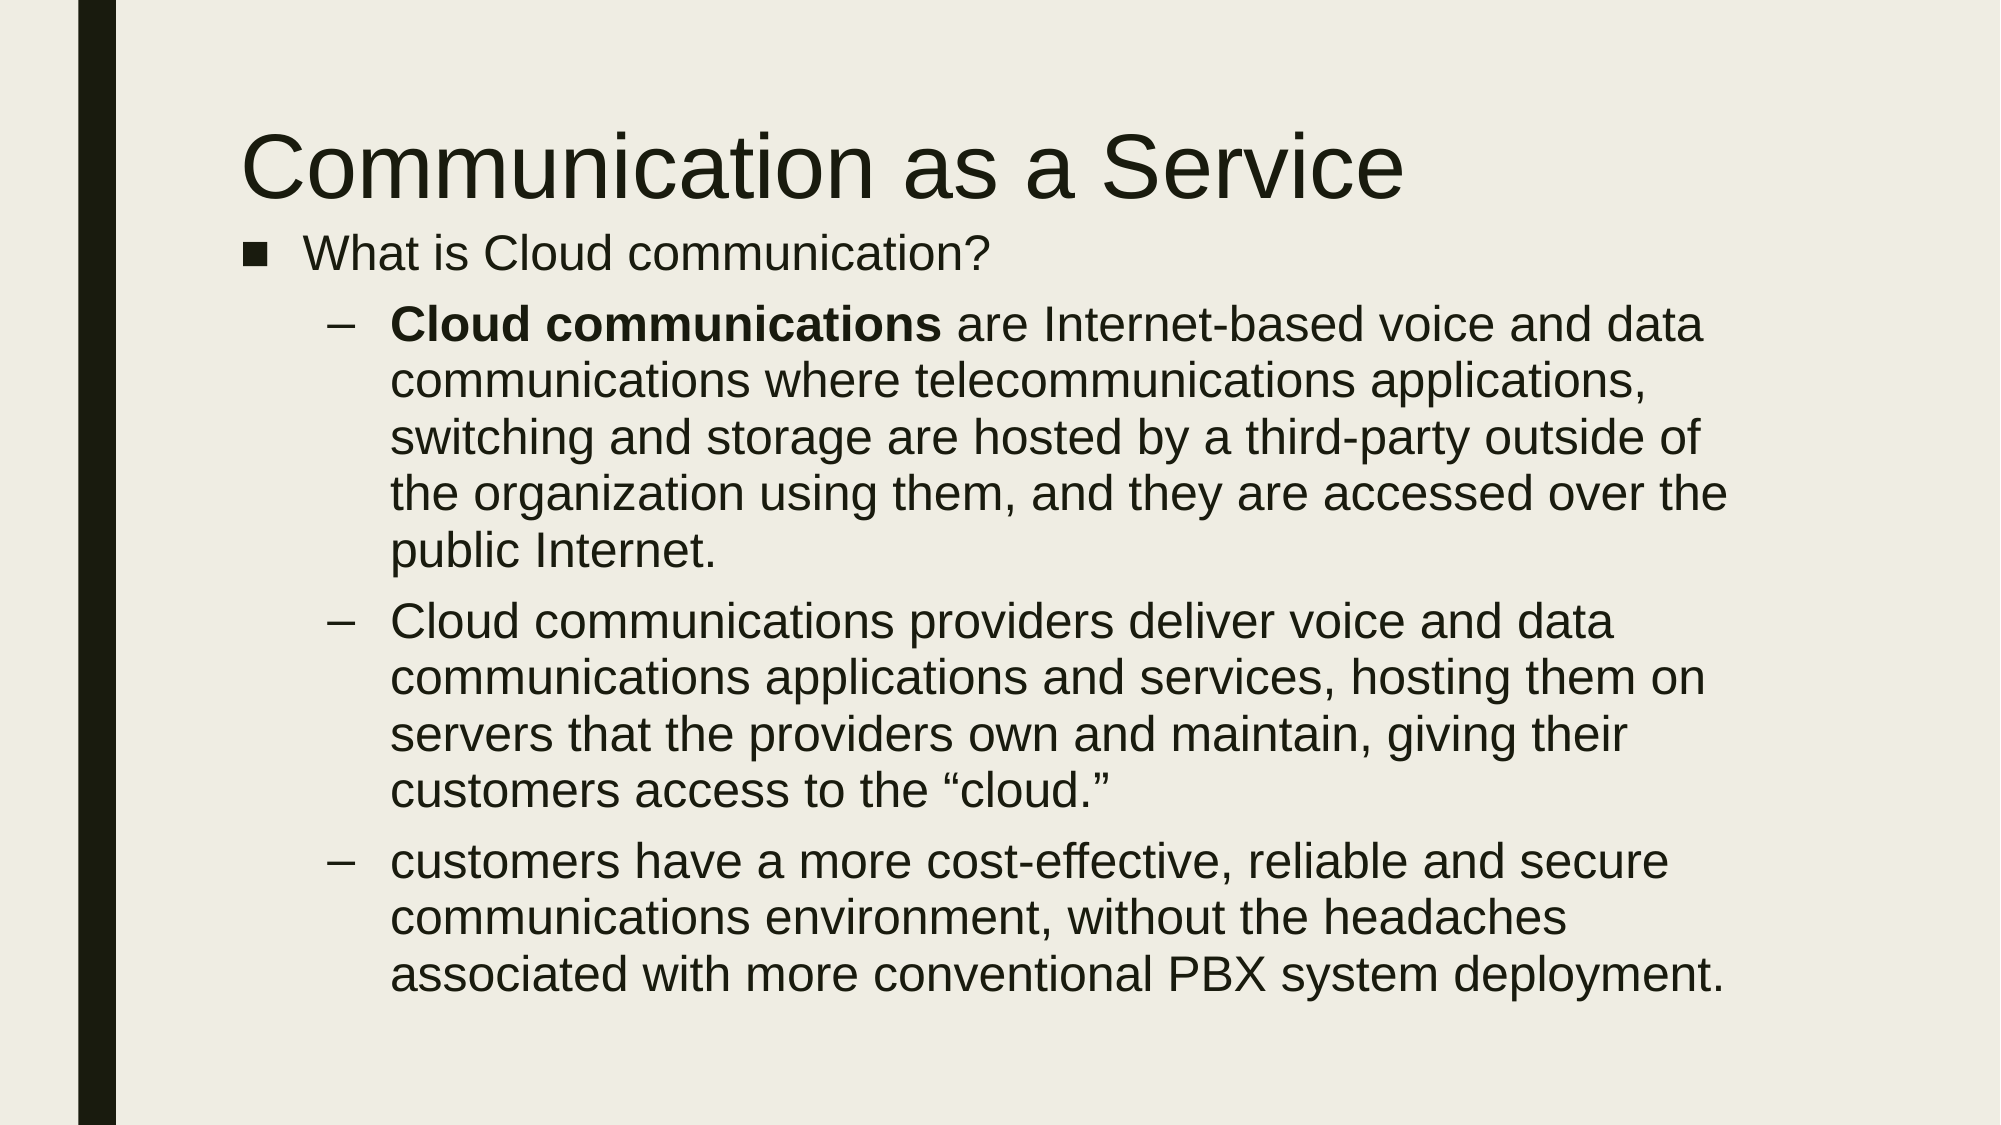

# Communication as a Service
What is Cloud communication?
Cloud communications are Internet-based voice and data communications where telecommunications applications, switching and storage are hosted by a third-party outside of the organization using them, and they are accessed over the public Internet.
Cloud communications providers deliver voice and data communications applications and services, hosting them on servers that the providers own and maintain, giving their customers access to the “cloud.”
customers have a more cost-effective, reliable and secure communications environment, without the headaches associated with more conventional PBX system deployment.